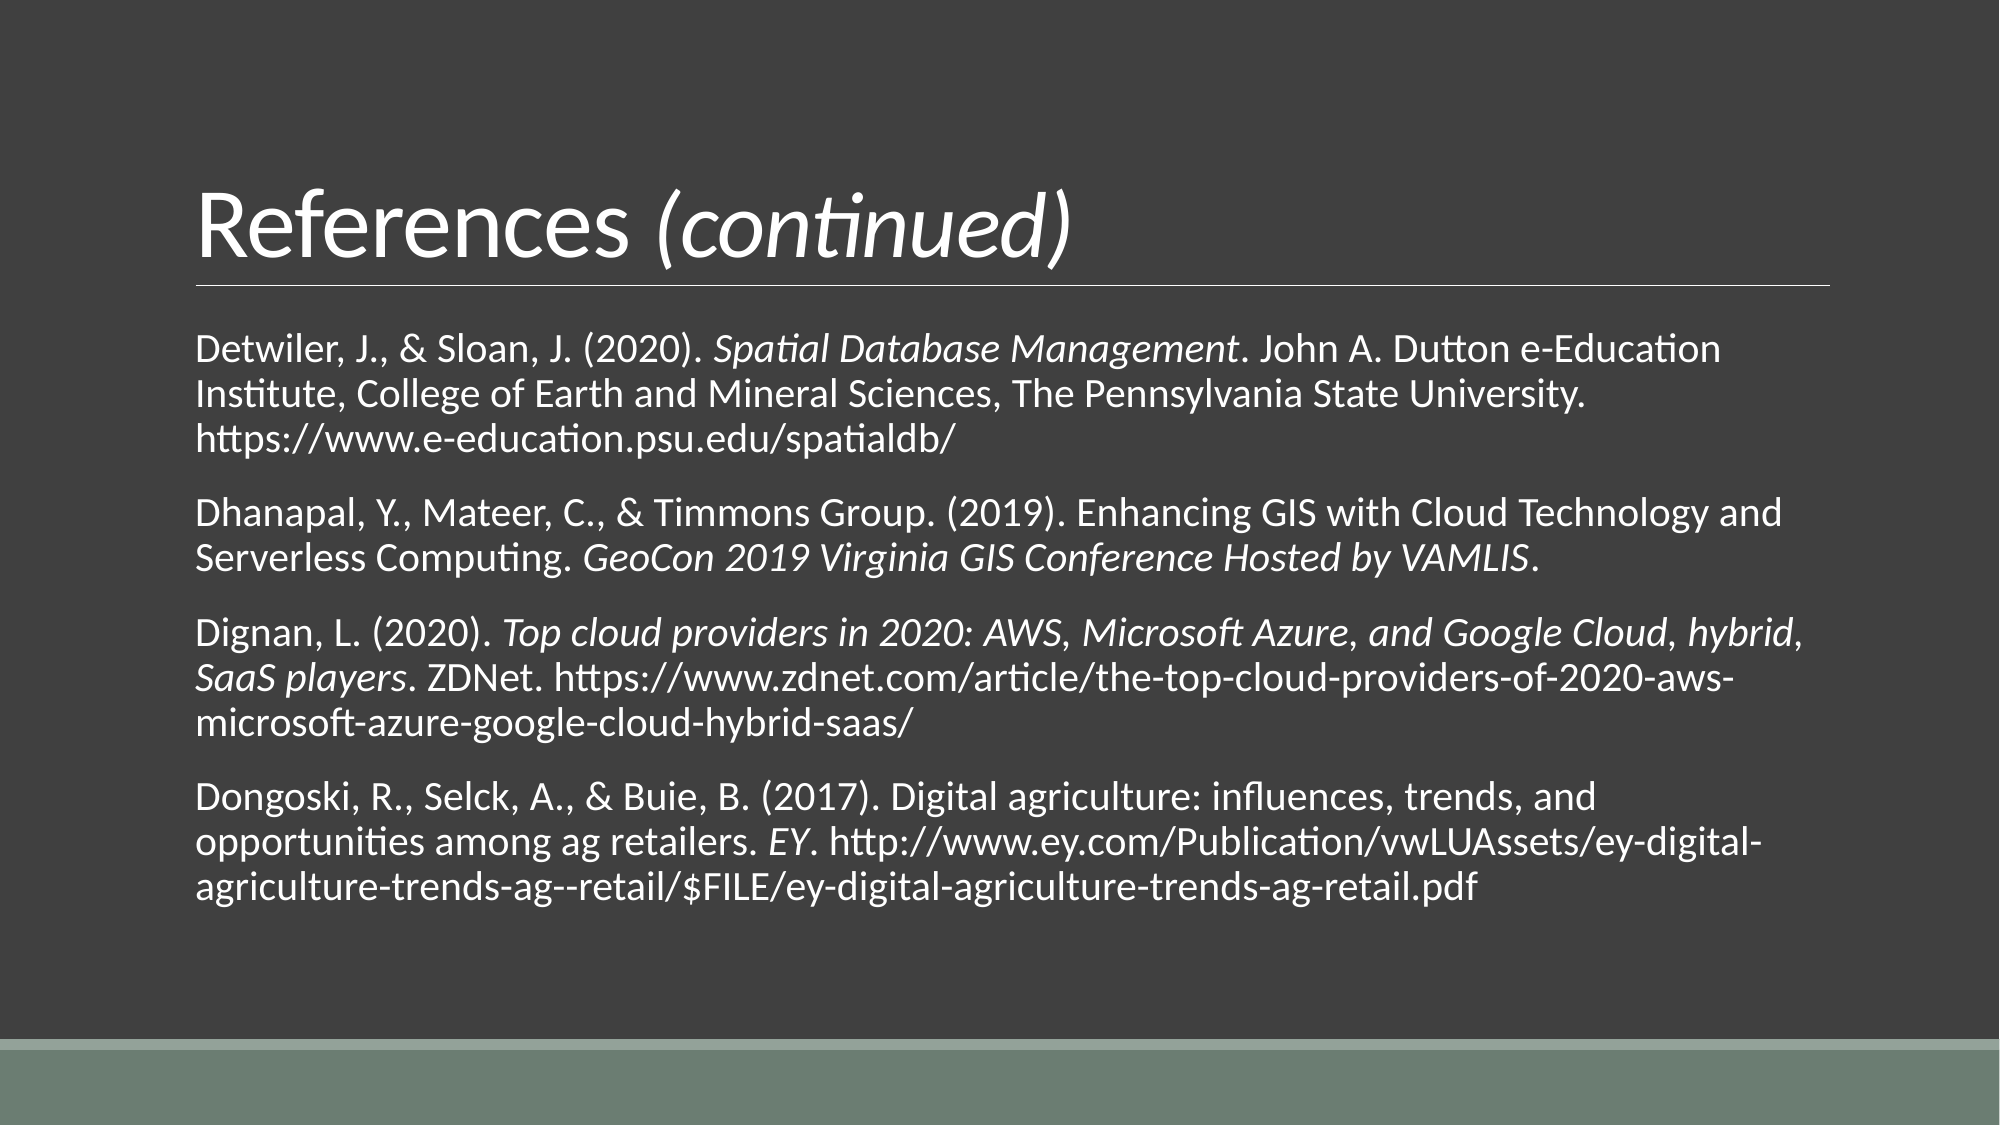

# References (continued)
Detwiler, J., & Sloan, J. (2020). Spatial Database Management. John A. Dutton e-Education Institute, College of Earth and Mineral Sciences, The Pennsylvania State University. https://www.e-education.psu.edu/spatialdb/
Dhanapal, Y., Mateer, C., & Timmons Group. (2019). Enhancing GIS with Cloud Technology and Serverless Computing. GeoCon 2019 Virginia GIS Conference Hosted by VAMLIS.
Dignan, L. (2020). Top cloud providers in 2020: AWS, Microsoft Azure, and Google Cloud, hybrid, SaaS players. ZDNet. https://www.zdnet.com/article/the-top-cloud-providers-of-2020-aws-microsoft-azure-google-cloud-hybrid-saas/
Dongoski, R., Selck, A., & Buie, B. (2017). Digital agriculture: influences, trends, and opportunities among ag retailers. EY. http://www.ey.com/Publication/vwLUAssets/ey-digital-agriculture-trends-ag--retail/$FILE/ey-digital-agriculture-trends-ag-retail.pdf